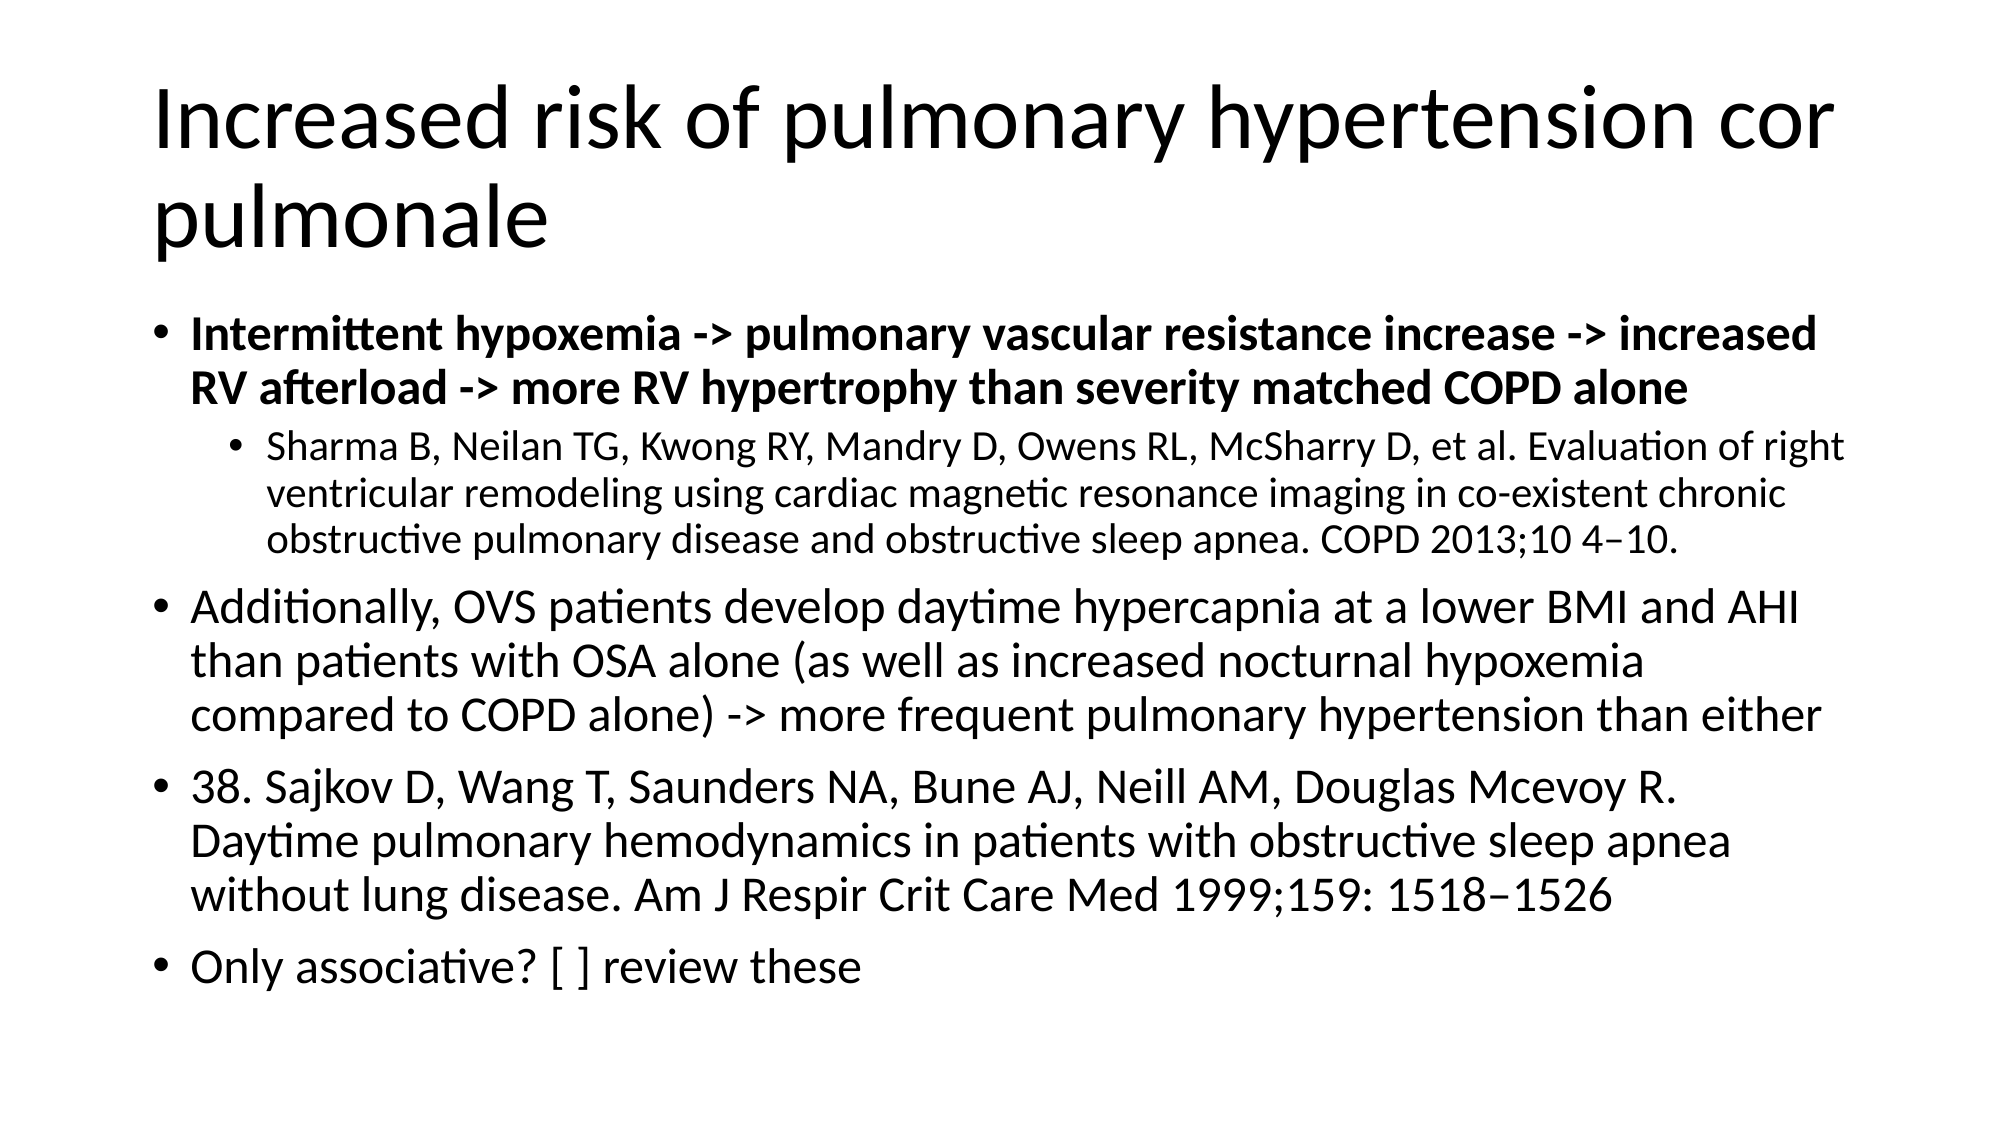

# Increased risk of pulmonary hypertension cor pulmonale
Intermittent hypoxemia -> pulmonary vascular resistance increase -> increased RV afterload -> more RV hypertrophy than severity matched COPD alone
Sharma B, Neilan TG, Kwong RY, Mandry D, Owens RL, McSharry D, et al. Evaluation of right ventricular remodeling using cardiac magnetic resonance imaging in co-existent chronic obstructive pulmonary disease and obstructive sleep apnea. COPD 2013;10 4–10.
Additionally, OVS patients develop daytime hypercapnia at a lower BMI and AHI than patients with OSA alone (as well as increased nocturnal hypoxemia compared to COPD alone) -> more frequent pulmonary hypertension than either
38. Sajkov D, Wang T, Saunders NA, Bune AJ, Neill AM, Douglas Mcevoy R. Daytime pulmonary hemodynamics in patients with obstructive sleep apnea without lung disease. Am J Respir Crit Care Med 1999;159: 1518–1526
Only associative? [ ] review these